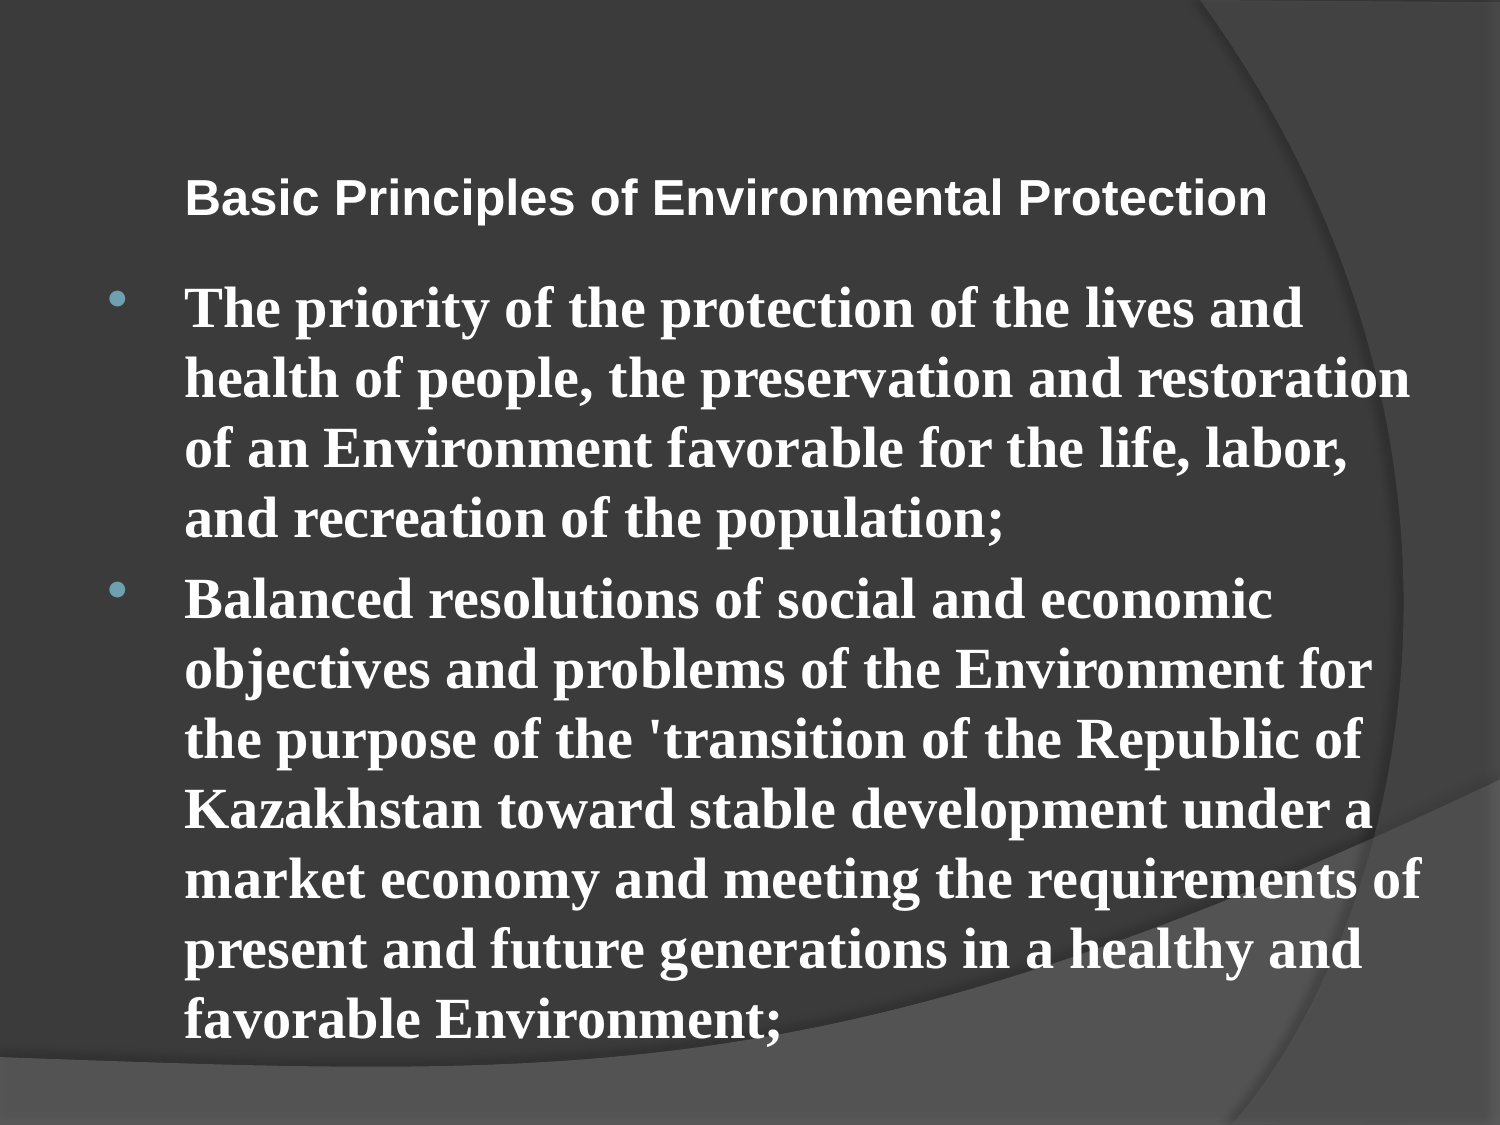

# Basic Principles of Environmental Protection
The priority of the protection of the lives and health of people, the preservation and restoration of an Environment favorable for the life, labor, and recreation of the population;
Balanced resolutions of social and economic objectives and problems of the Environment for the purpose of the 'transition of the Republic of Kazakhstan toward stable development under a market economy and meeting the requirements of present and future generations in a healthy and favorable Environment;